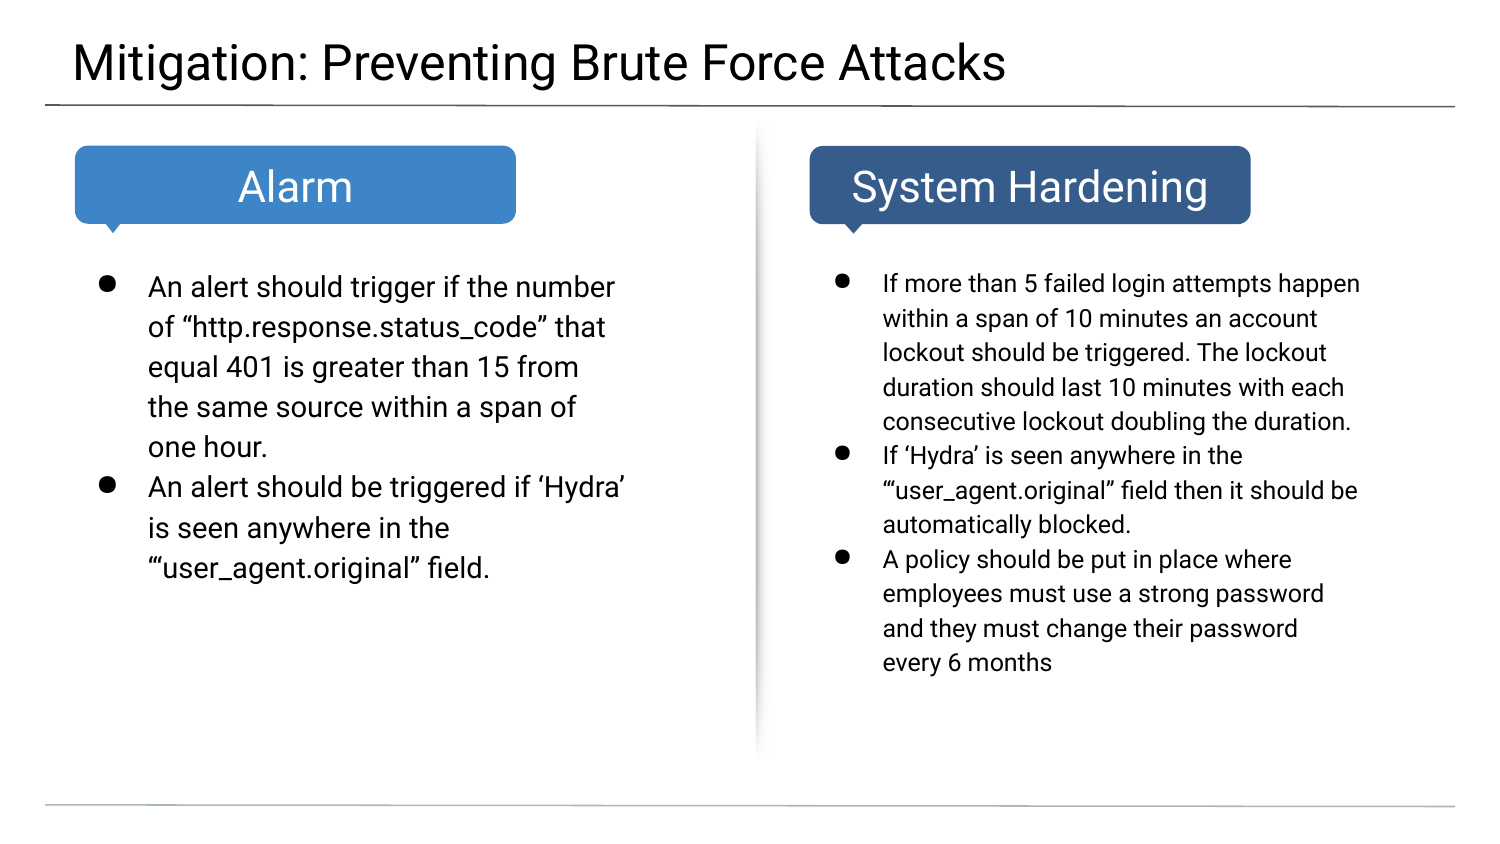

# Mitigation: Preventing Brute Force Attacks
An alert should trigger if the number of “http.response.status_code” that equal 401 is greater than 15 from the same source within a span of one hour.
An alert should be triggered if ‘Hydra’ is seen anywhere in the ‘“user_agent.original” field.

If more than 5 failed login attempts happen within a span of 10 minutes an account lockout should be triggered. The lockout duration should last 10 minutes with each consecutive lockout doubling the duration.
If ‘Hydra’ is seen anywhere in the ‘“user_agent.original” field then it should be automatically blocked.
A policy should be put in place where employees must use a strong password and they must change their password every 6 months